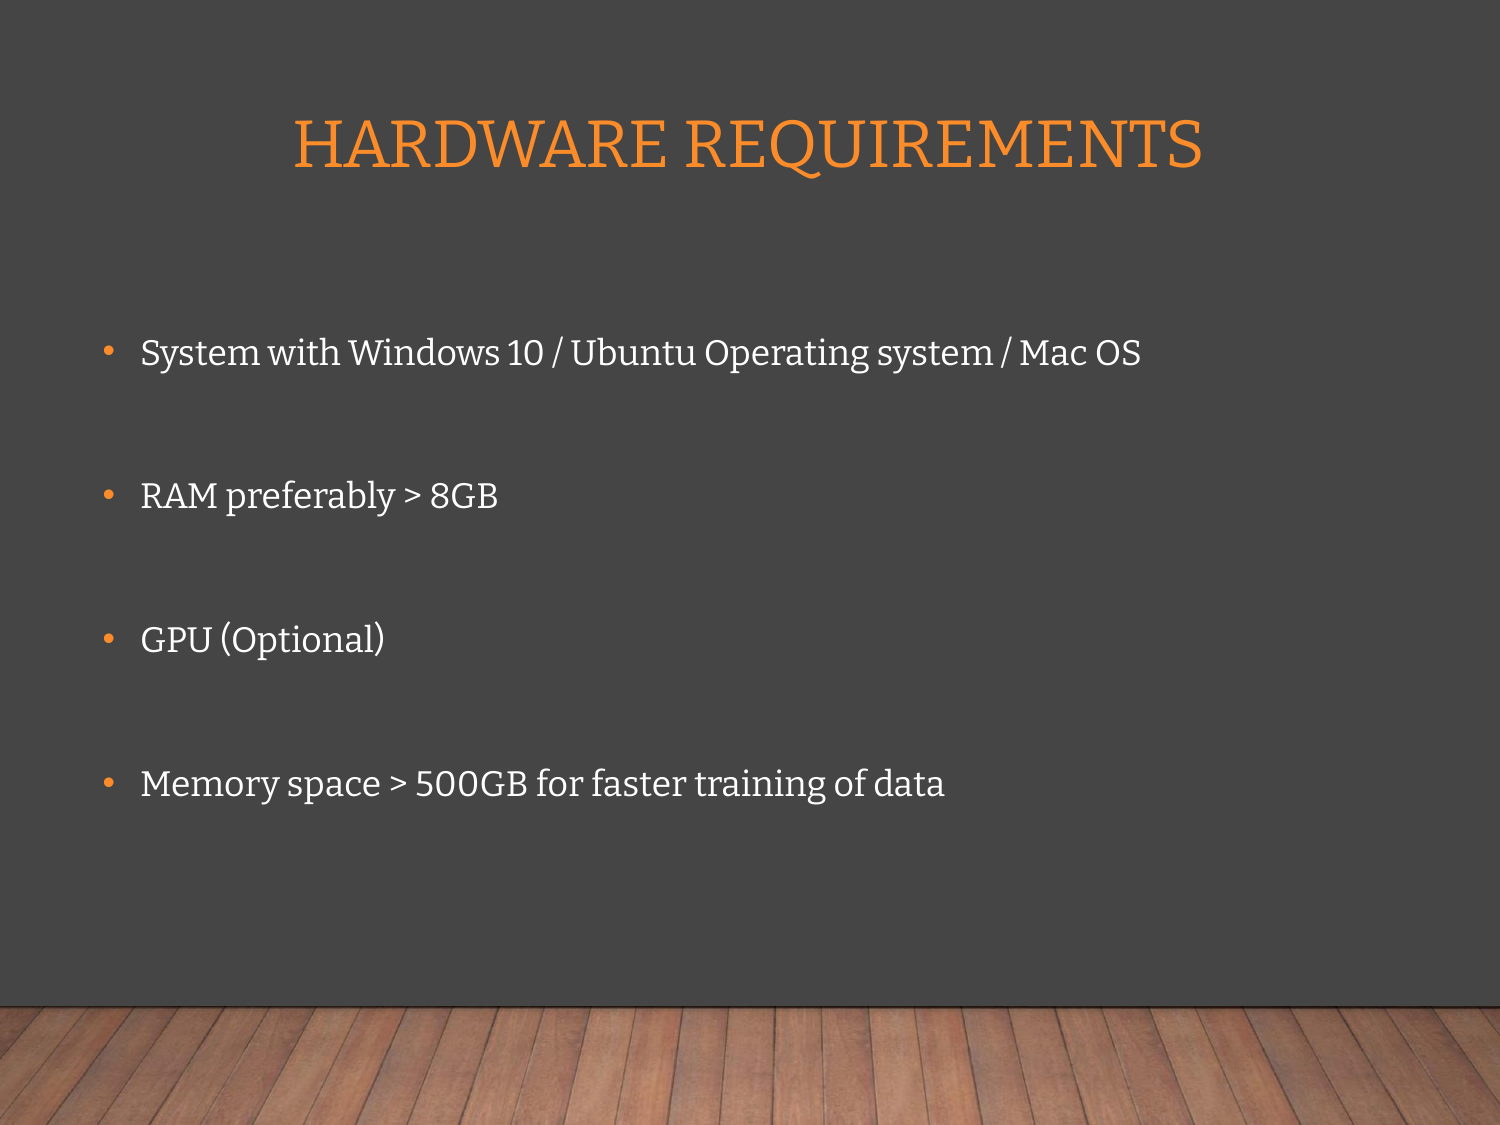

# HARDWARE REQUIREMENTS

System with Windows 10 / Ubuntu Operating system / Mac OS

RAM preferably > 8GB

GPU (Optional)

Memory space > 500GB for faster training of data